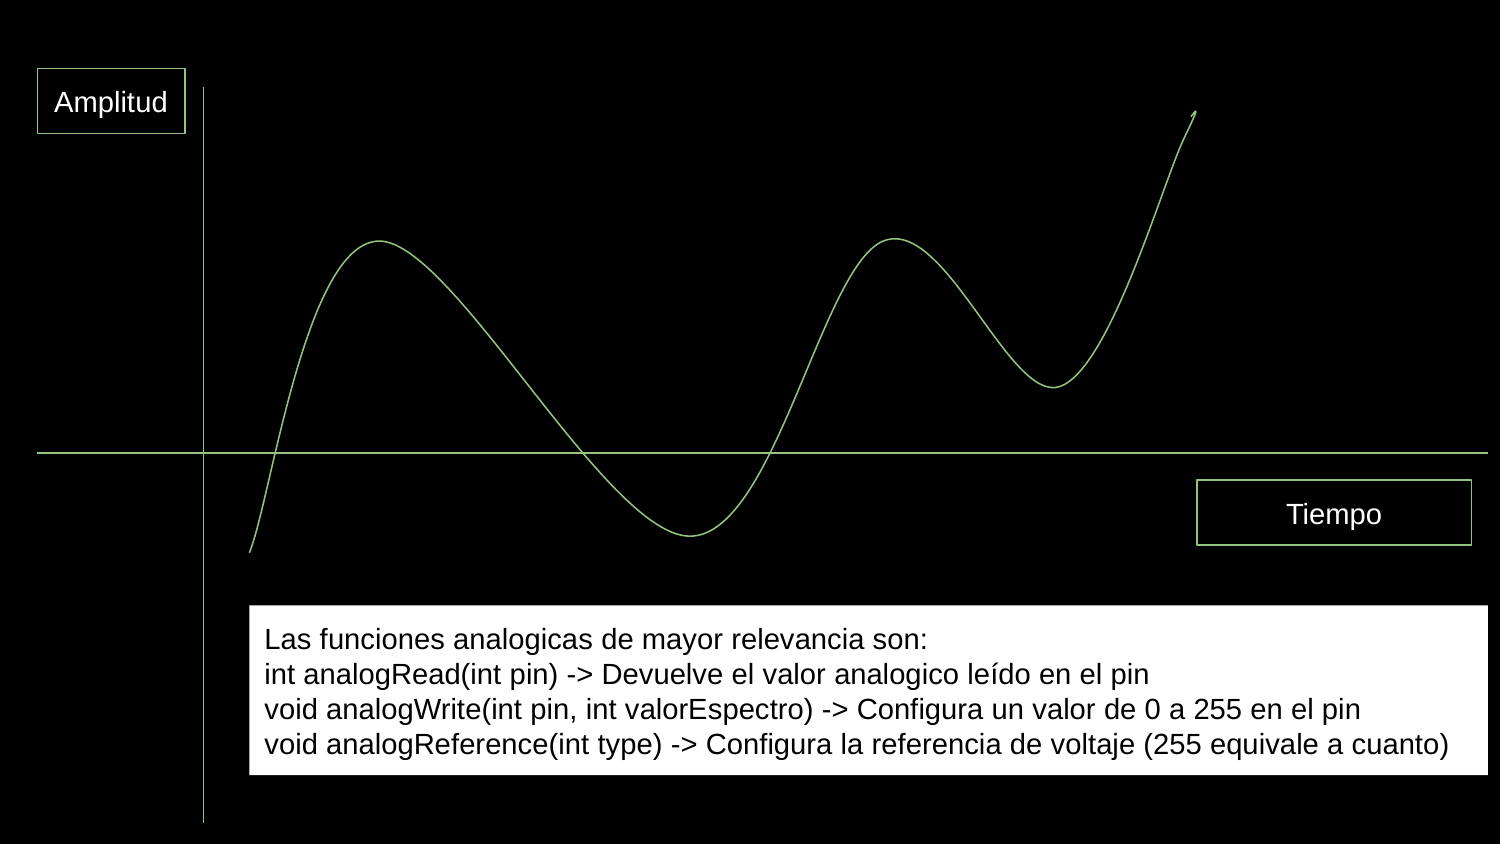

Amplitud

Tiempo
Las funciones analogicas de mayor relevancia son:
int analogRead(int pin) -> Devuelve el valor analogico leído en el pin
void analogWrite(int pin, int valorEspectro) -> Configura un valor de 0 a 255 en el pin
void analogReference(int type) -> Configura la referencia de voltaje (255 equivale a cuanto)